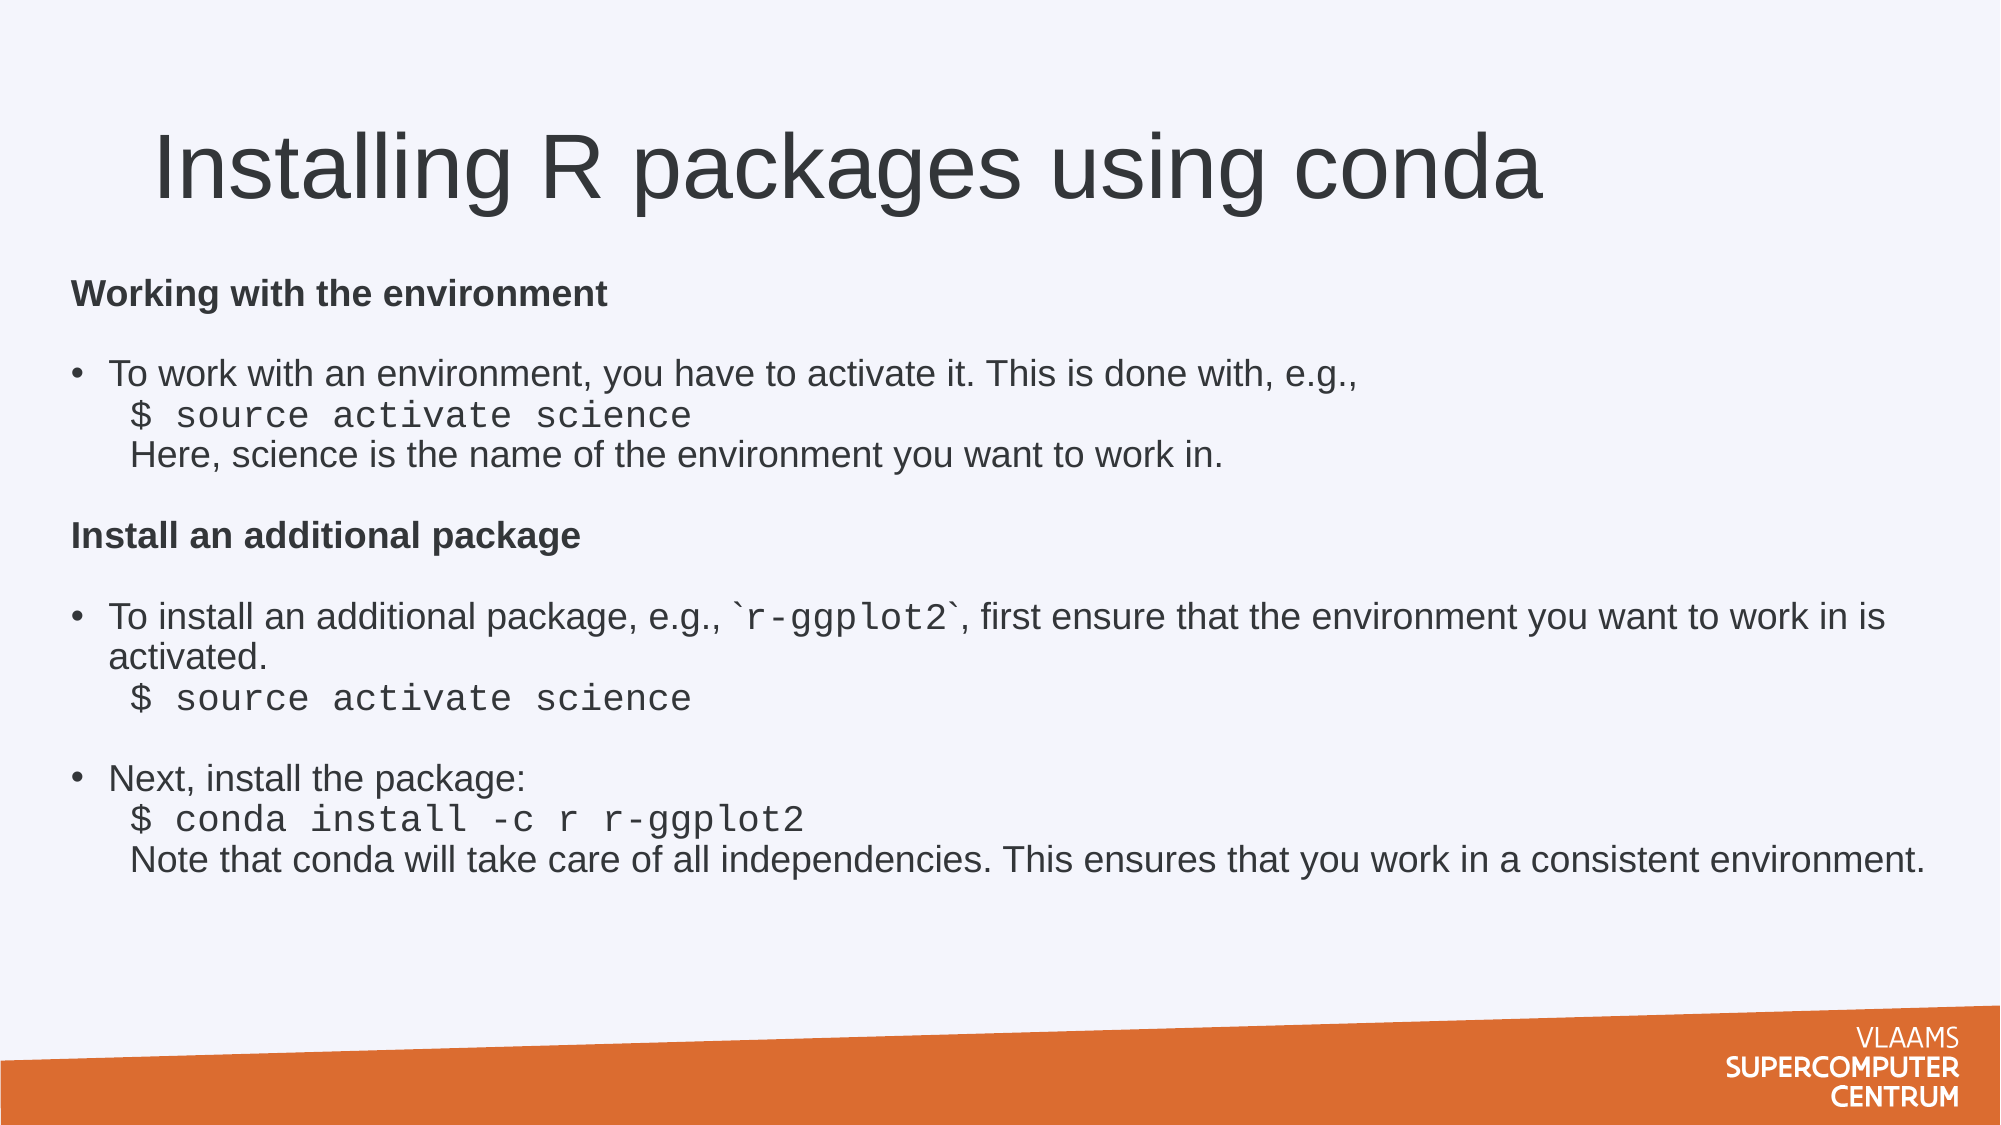

# Installing R packages using conda
Working with the environment

To work with an environment, you have to activate it. This is done with, e.g.,
$ source activate science
Here, science is the name of the environment you want to work in.

Install an additional package

To install an additional package, e.g., `r-ggplot2`, first ensure that the environment you want to work in is activated.
$ source activate science

Next, install the package:
$ conda install -c r r-ggplot2
Note that conda will take care of all independencies. This ensures that you work in a consistent environment.